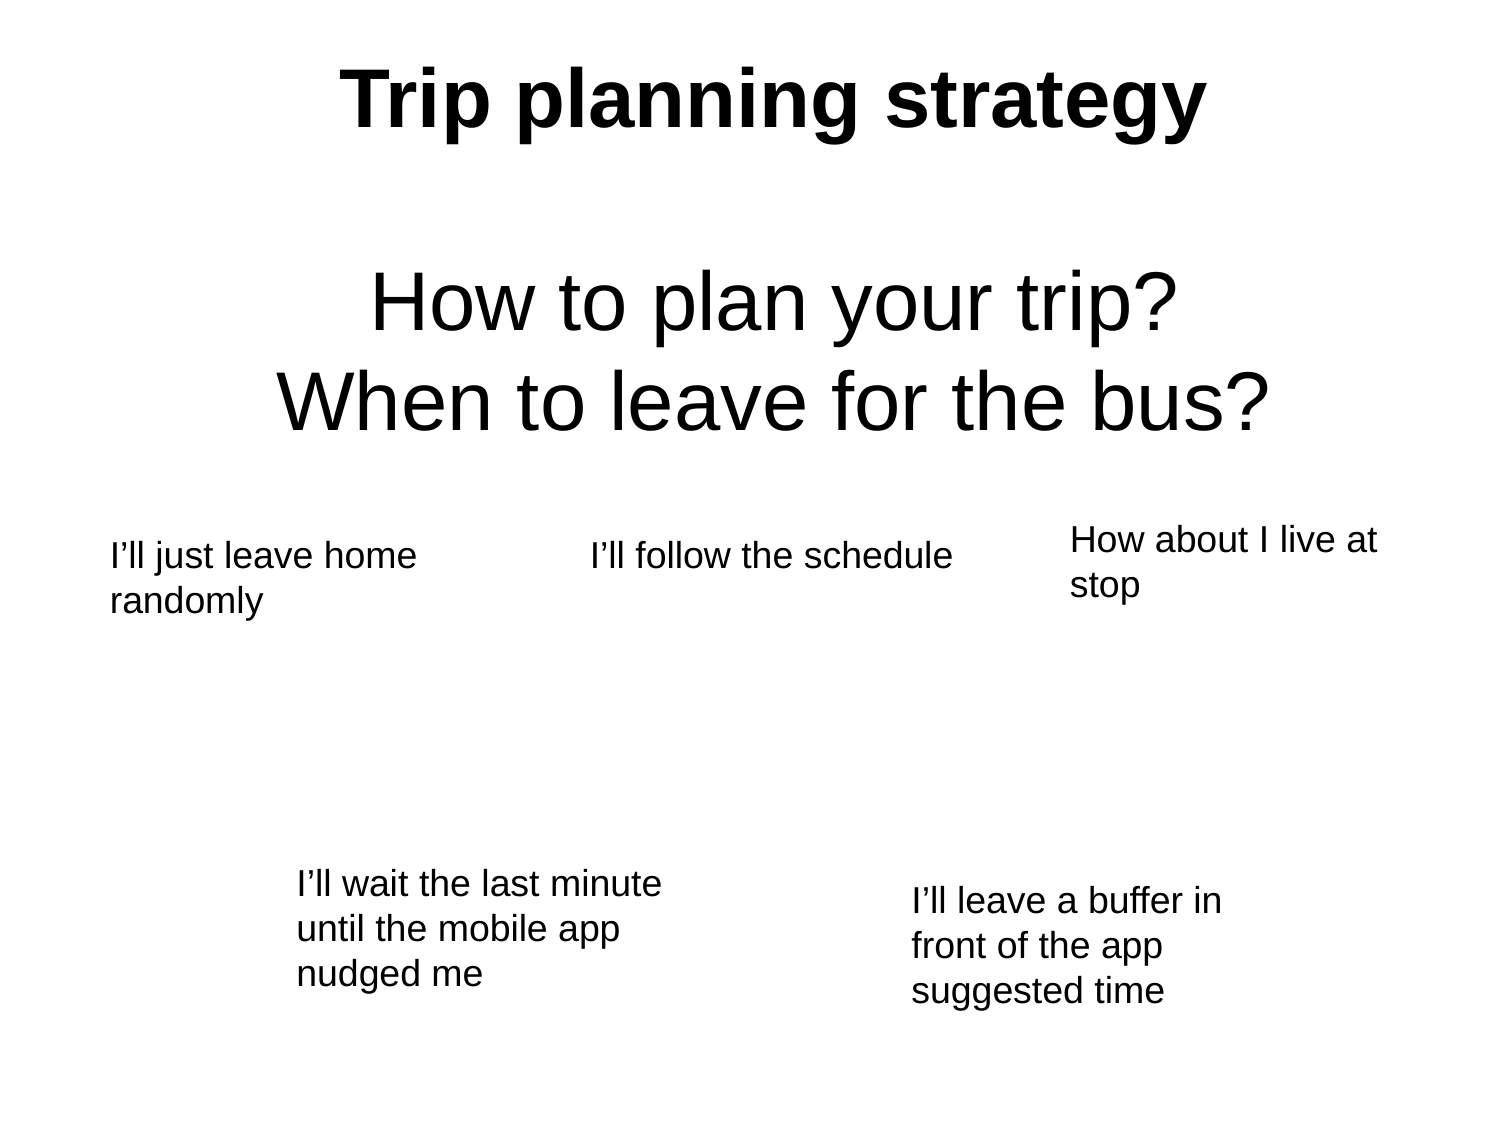

Trip planning strategy
How to plan your trip?
When to leave for the bus?
How about I live at stop
I’ll just leave home randomly
I’ll follow the schedule
I’ll wait the last minute until the mobile app nudged me
I’ll leave a buffer in front of the app suggested time